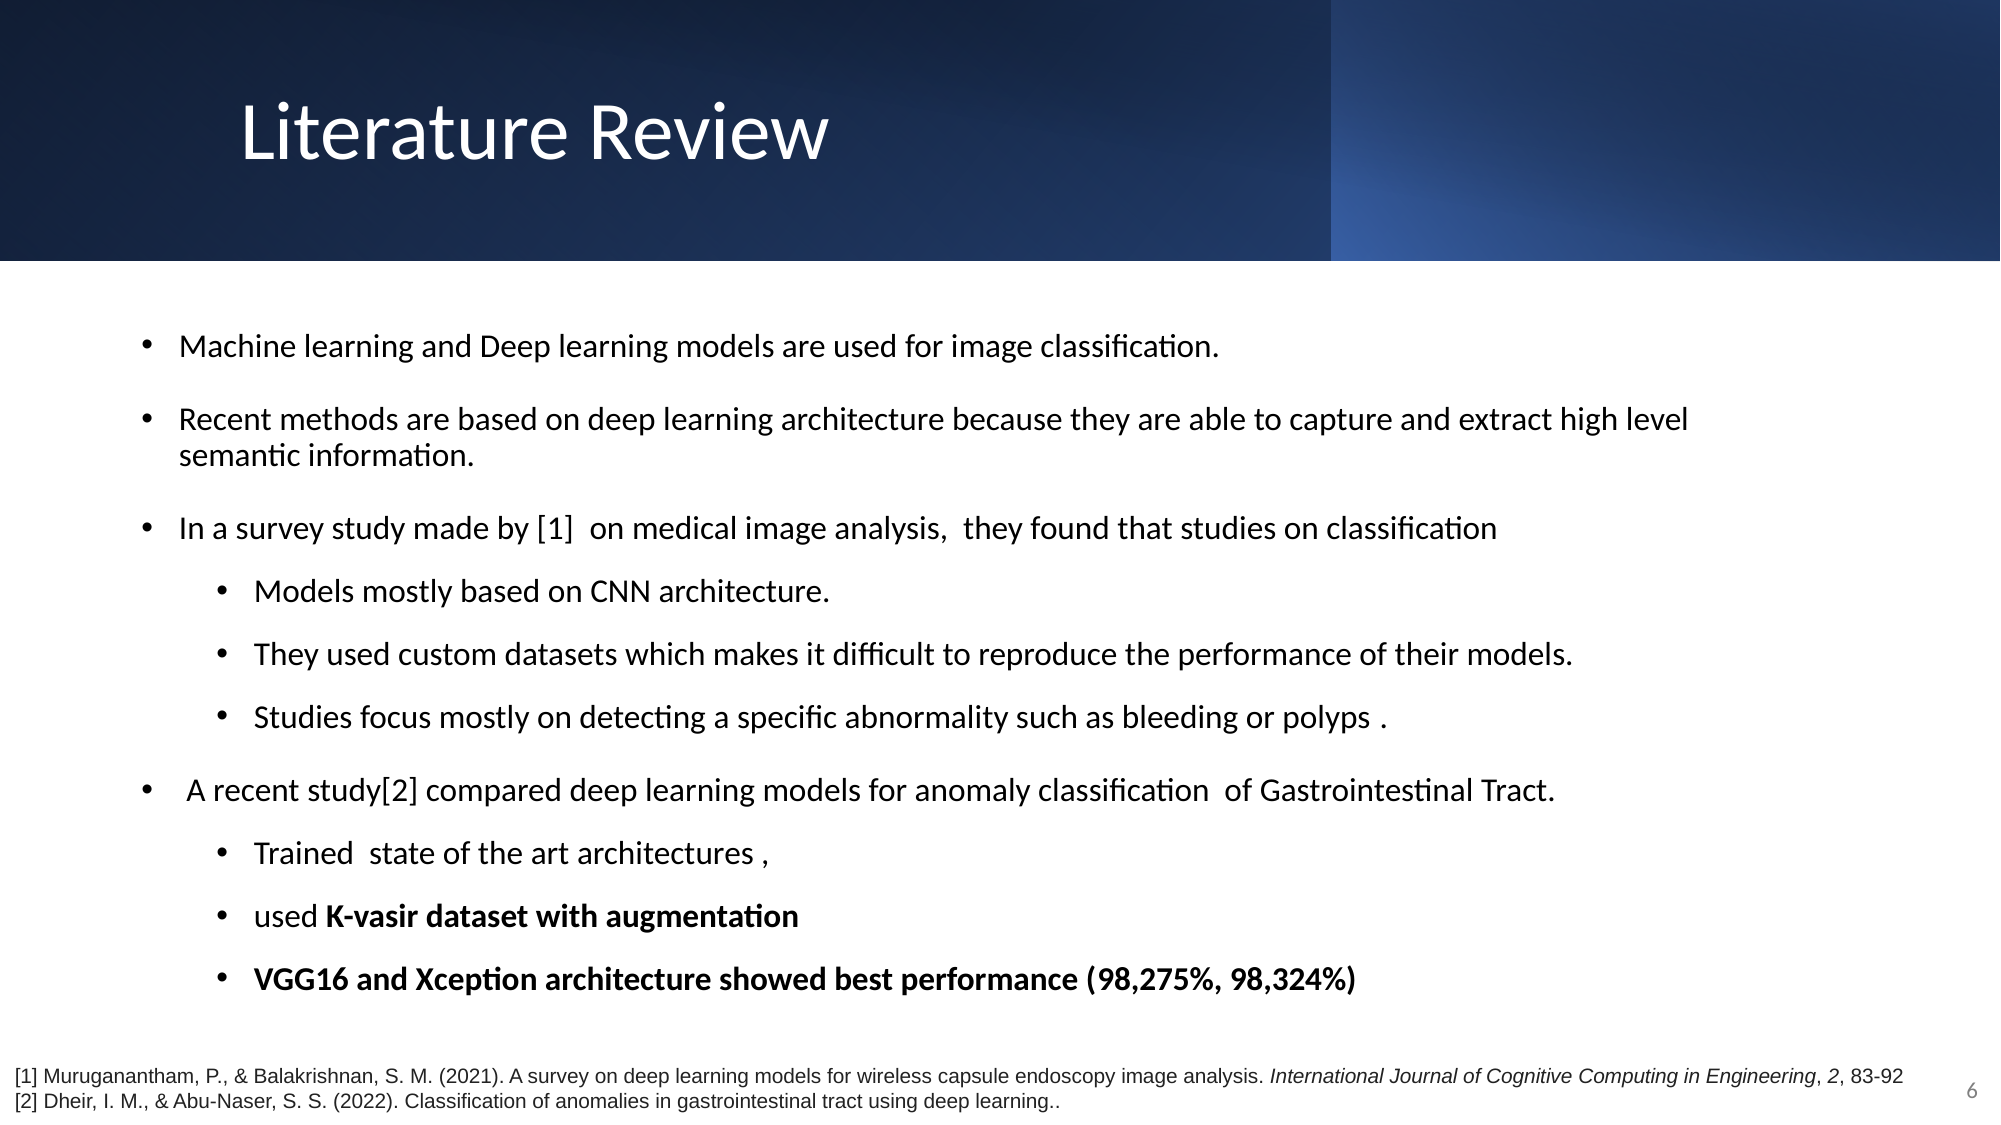

# Literature Review
Machine learning and Deep learning models are used for image classification.
Recent methods are based on deep learning architecture because they are able to capture and extract high level semantic information.
In a survey study made by [1]  on medical image analysis,  they found that studies on classification
Models mostly based on CNN architecture.
They used custom datasets which makes it difficult to reproduce the performance of their models.
Studies focus mostly on detecting a specific abnormality such as bleeding or polyps .
 A recent study[2] compared deep learning models for anomaly classification  of Gastrointestinal Tract.
Trained  state of the art architectures ,
used K-vasir dataset with augmentation
VGG16 and Xception architecture showed best performance (98,275%, 98,324%)

[1] Muruganantham, P., & Balakrishnan, S. M. (2021). A survey on deep learning models for wireless capsule endoscopy image analysis. International Journal of Cognitive Computing in Engineering, 2, 83-92
[2] Dheir, I. M., & Abu-Naser, S. S. (2022). Classification of anomalies in gastrointestinal tract using deep learning..
6